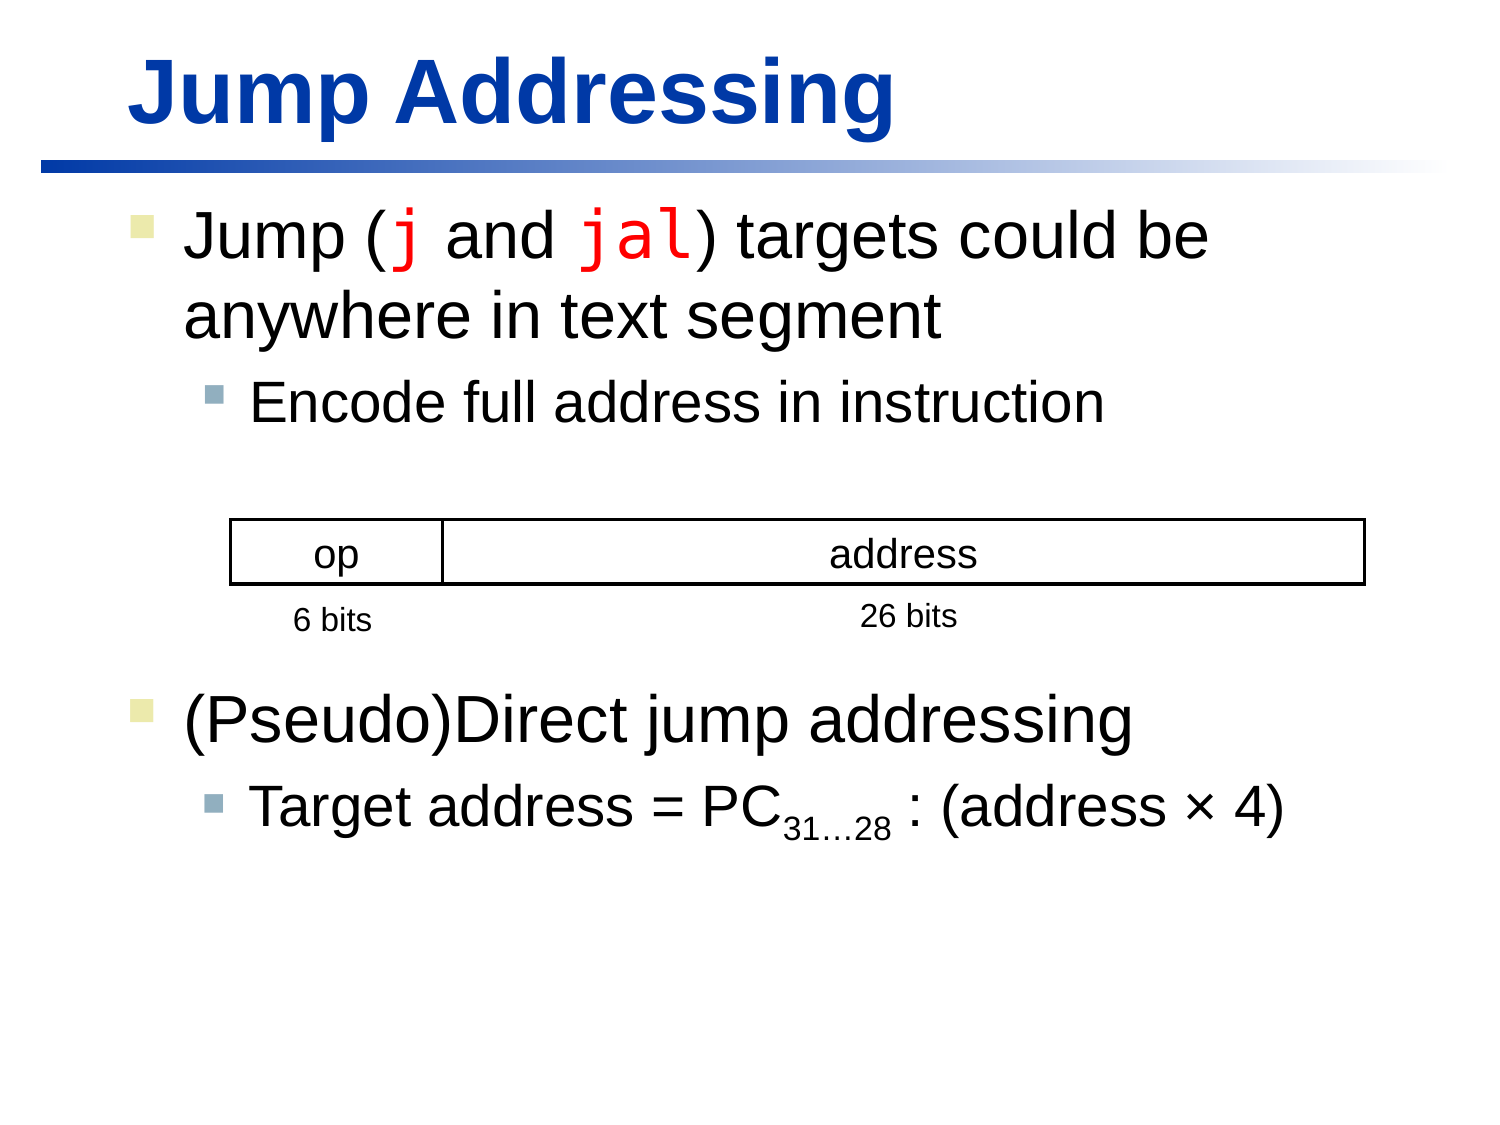

# Jump Addressing
Jump (j and jal) targets could be anywhere in text segment
Encode full address in instruction
op
address
26 bits
6 bits
(Pseudo)Direct jump addressing
Target address = PC31…28 : (address × 4)